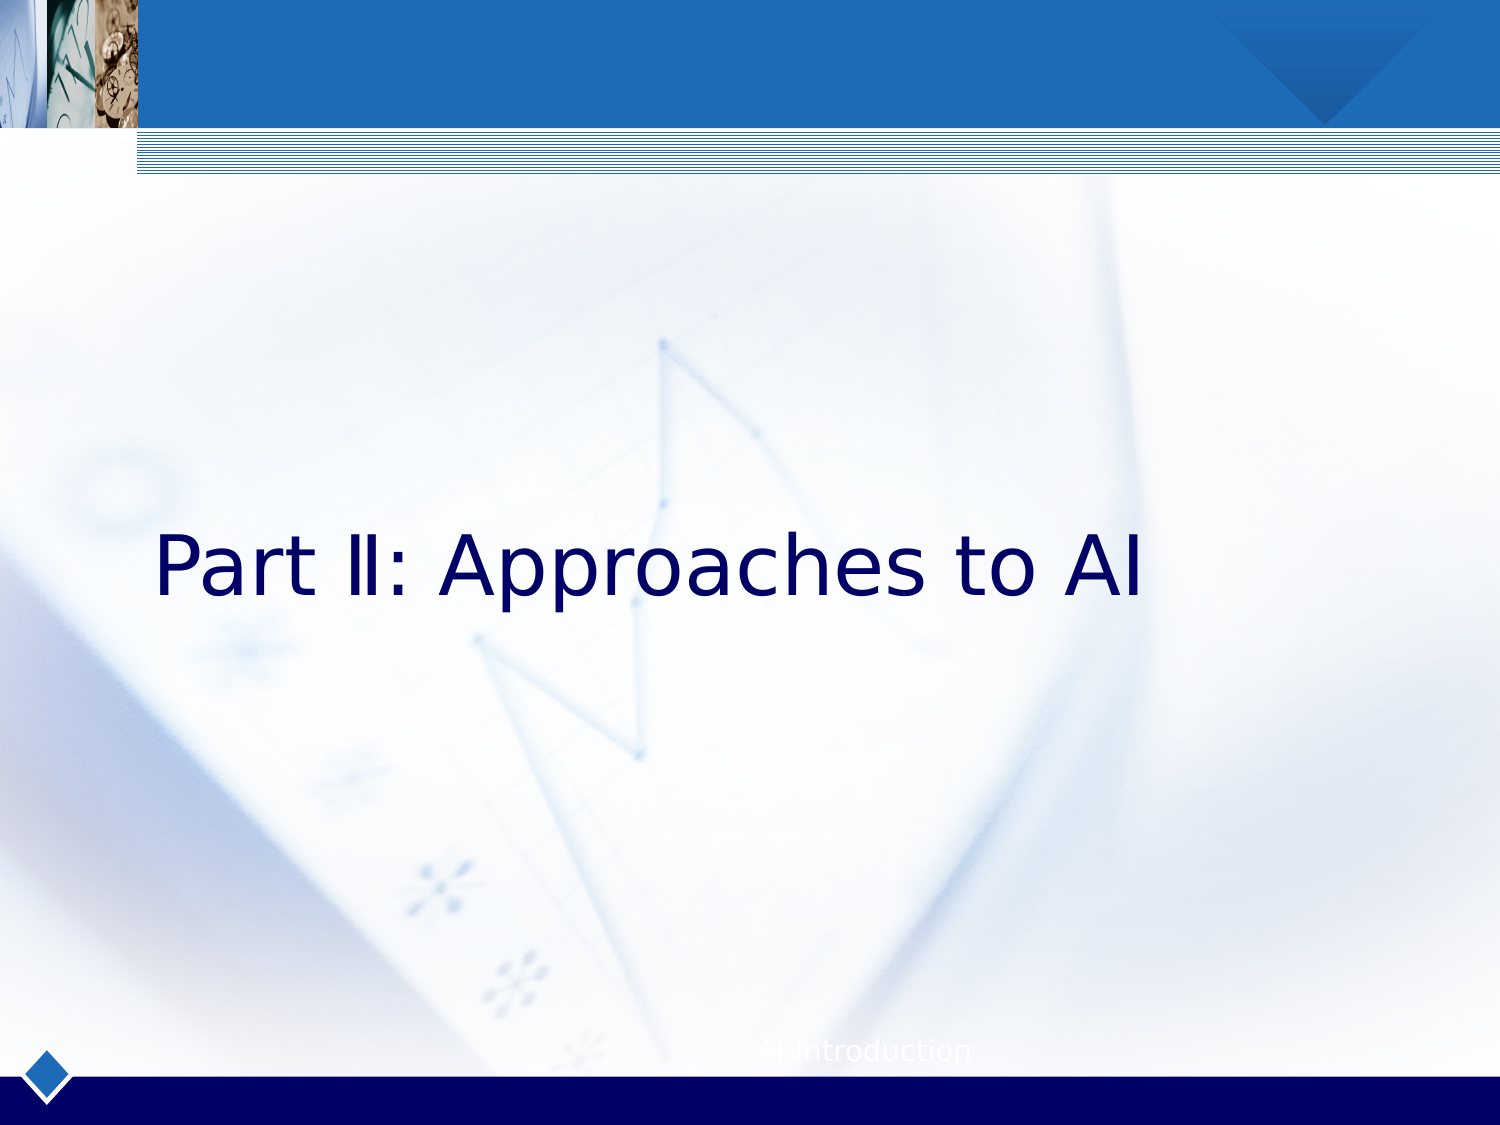

Part Ⅱ: Approaches to AI

AI:Introduction
12